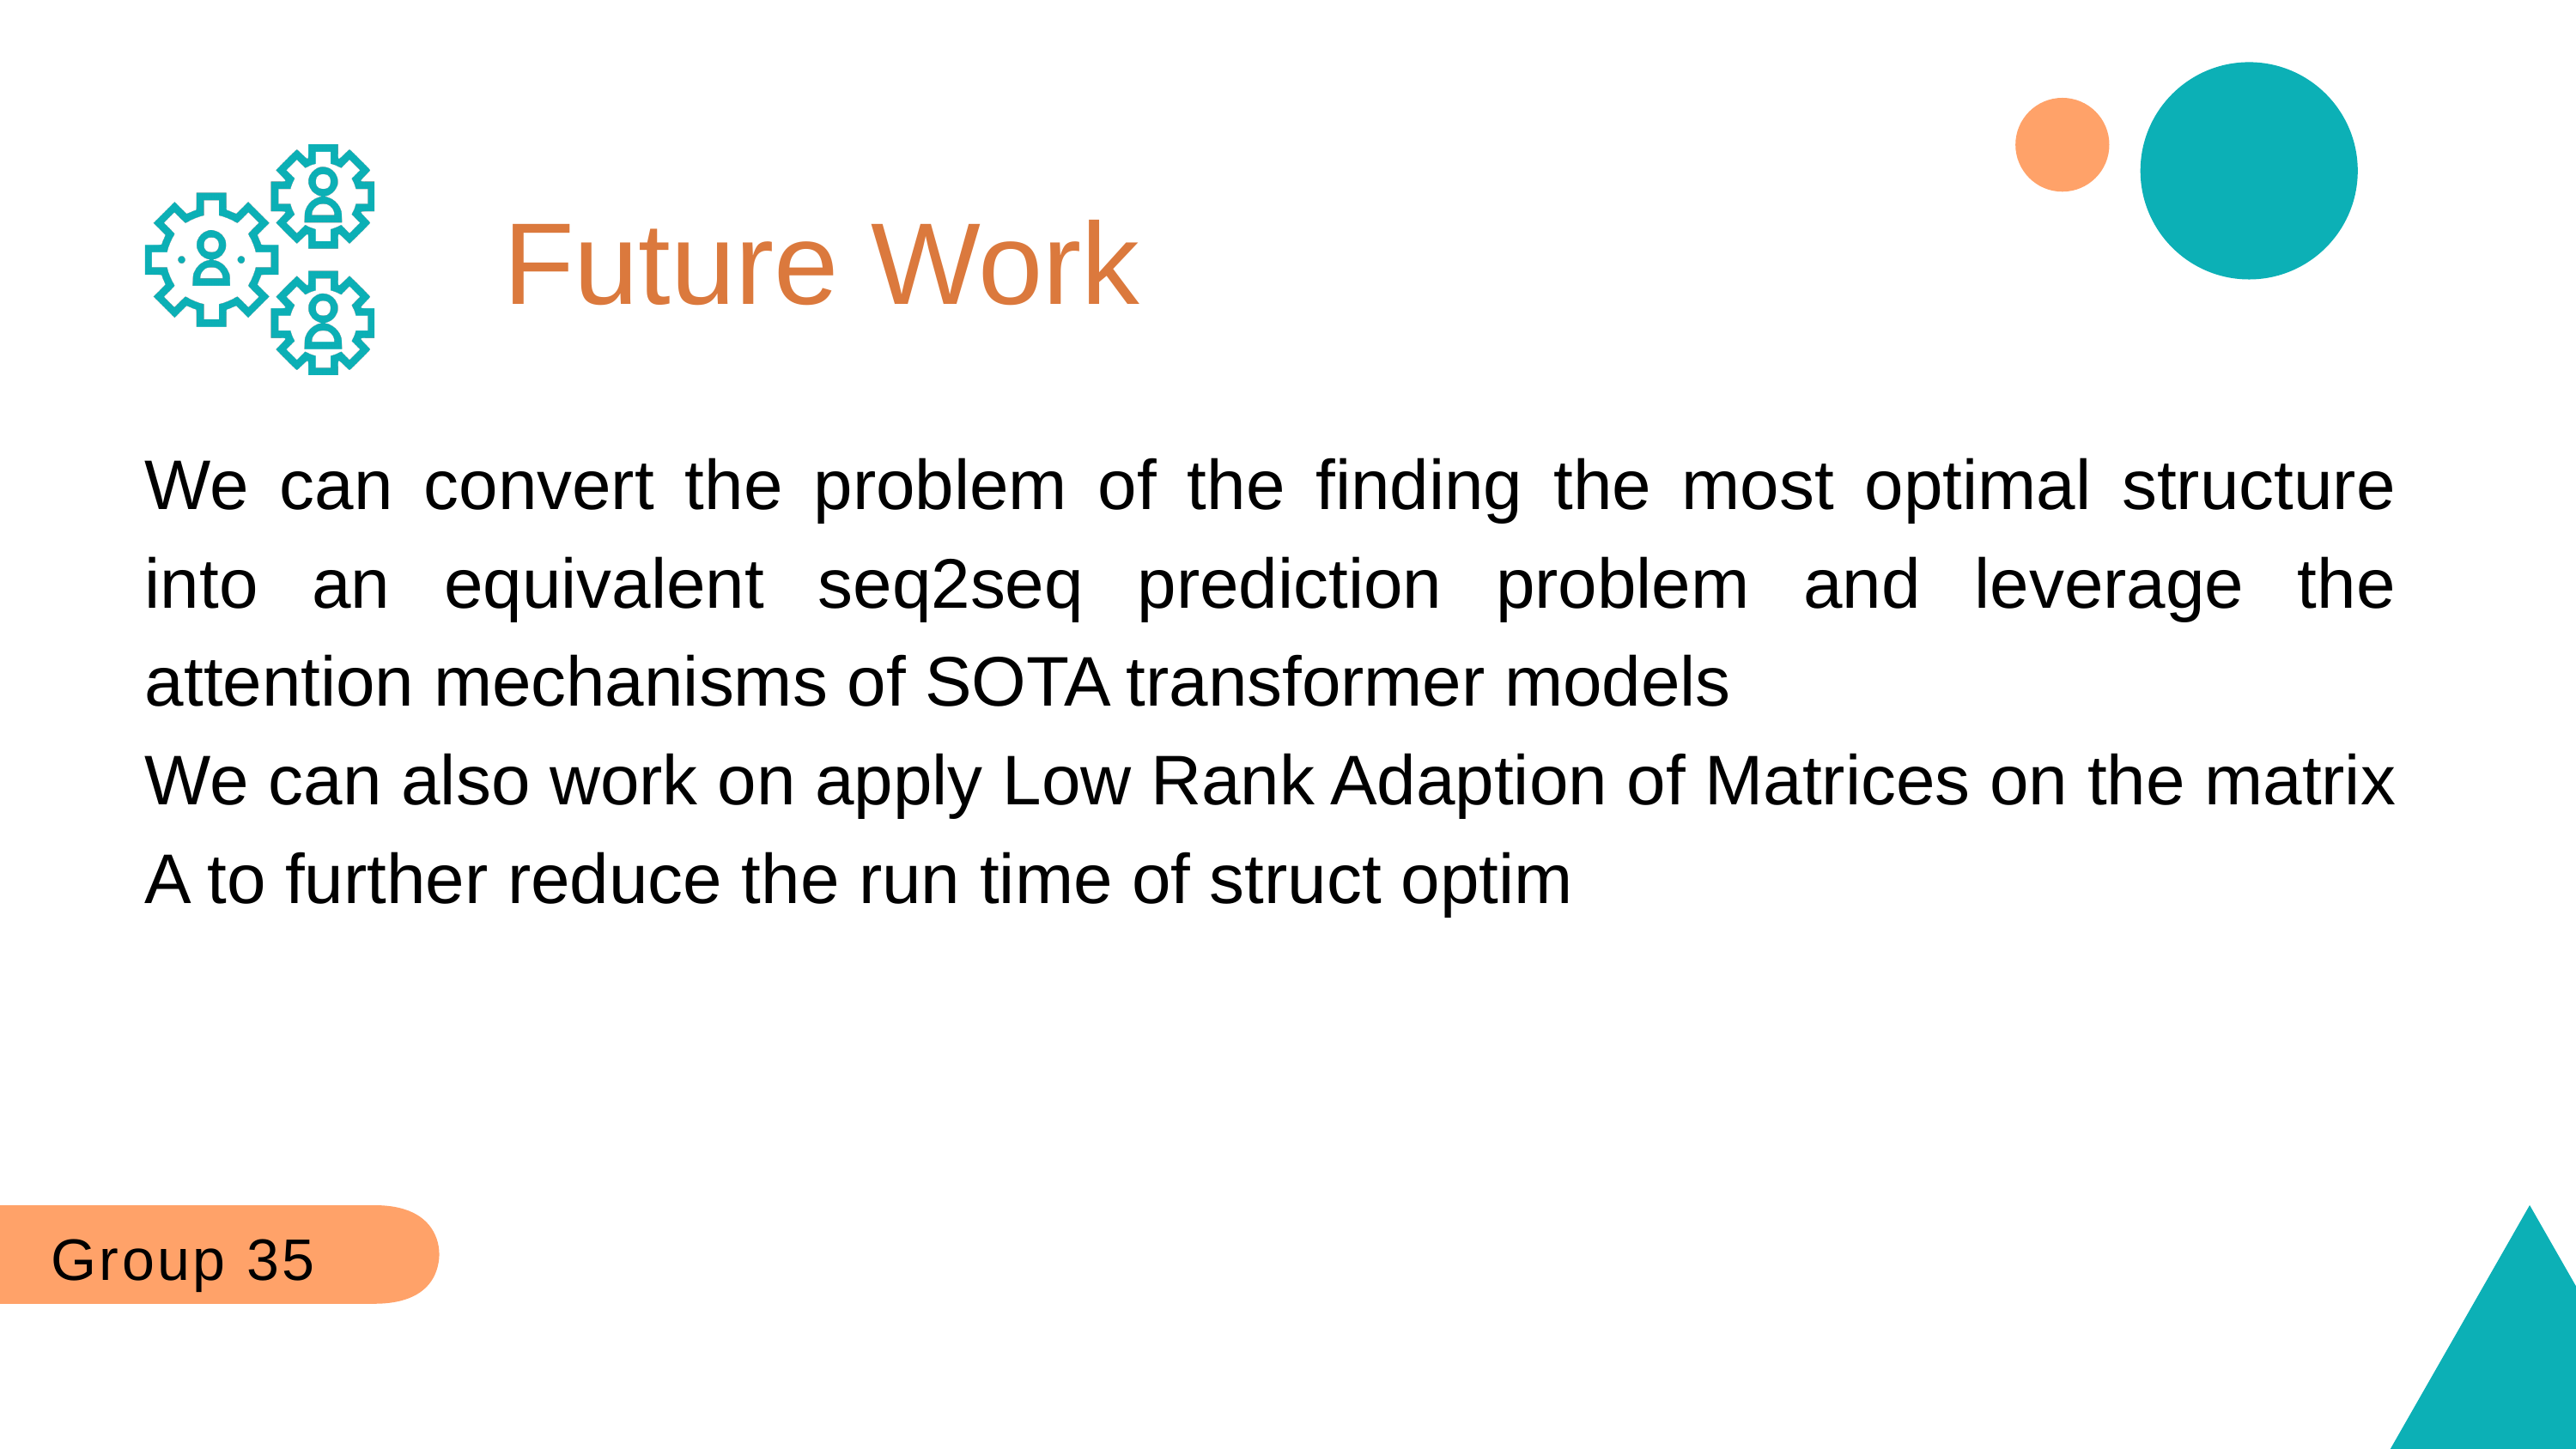

Future Work
We can convert the problem of the finding the most optimal structure into an equivalent seq2seq prediction problem and leverage the attention mechanisms of SOTA transformer models
We can also work on apply Low Rank Adaption of Matrices on the matrix A to further reduce the run time of struct optim

Group 35